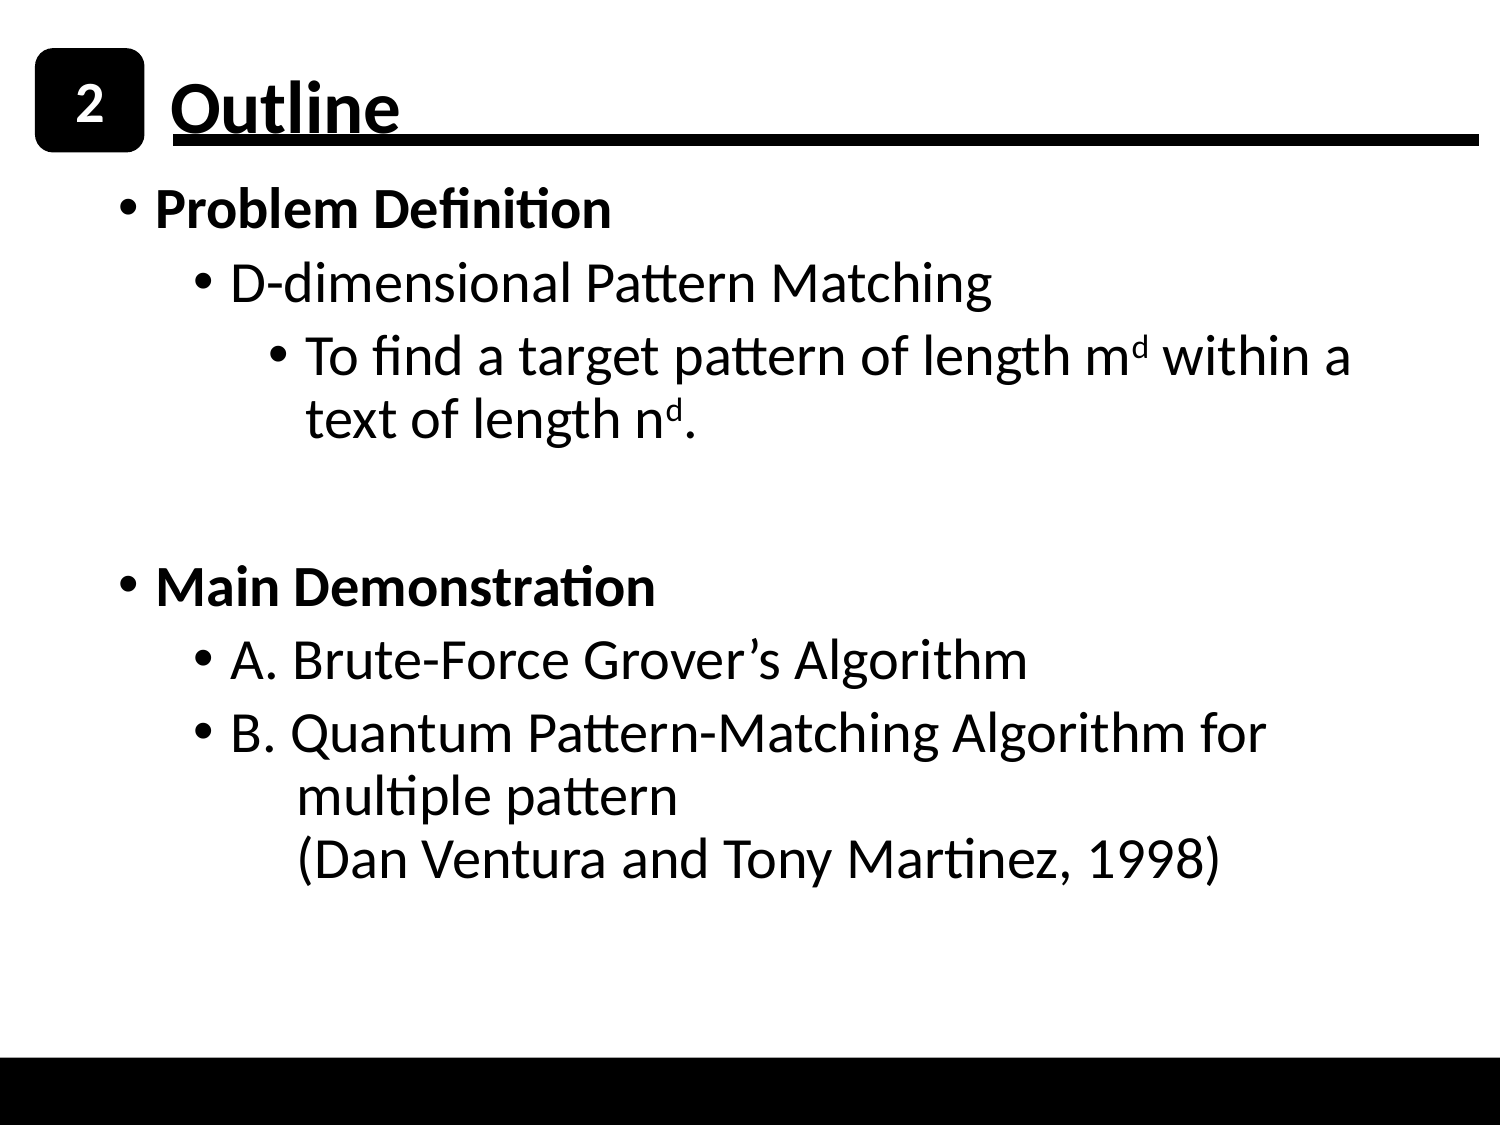

2
# Outline
Problem Definition
D-dimensional Pattern Matching
To find a target pattern of length md within a text of length nd.

Main Demonstration
A. Brute-Force Grover’s Algorithm
B. Quantum Pattern-Matching Algorithm for
     multiple pattern
     (Dan Ventura and Tony Martinez, 1998)